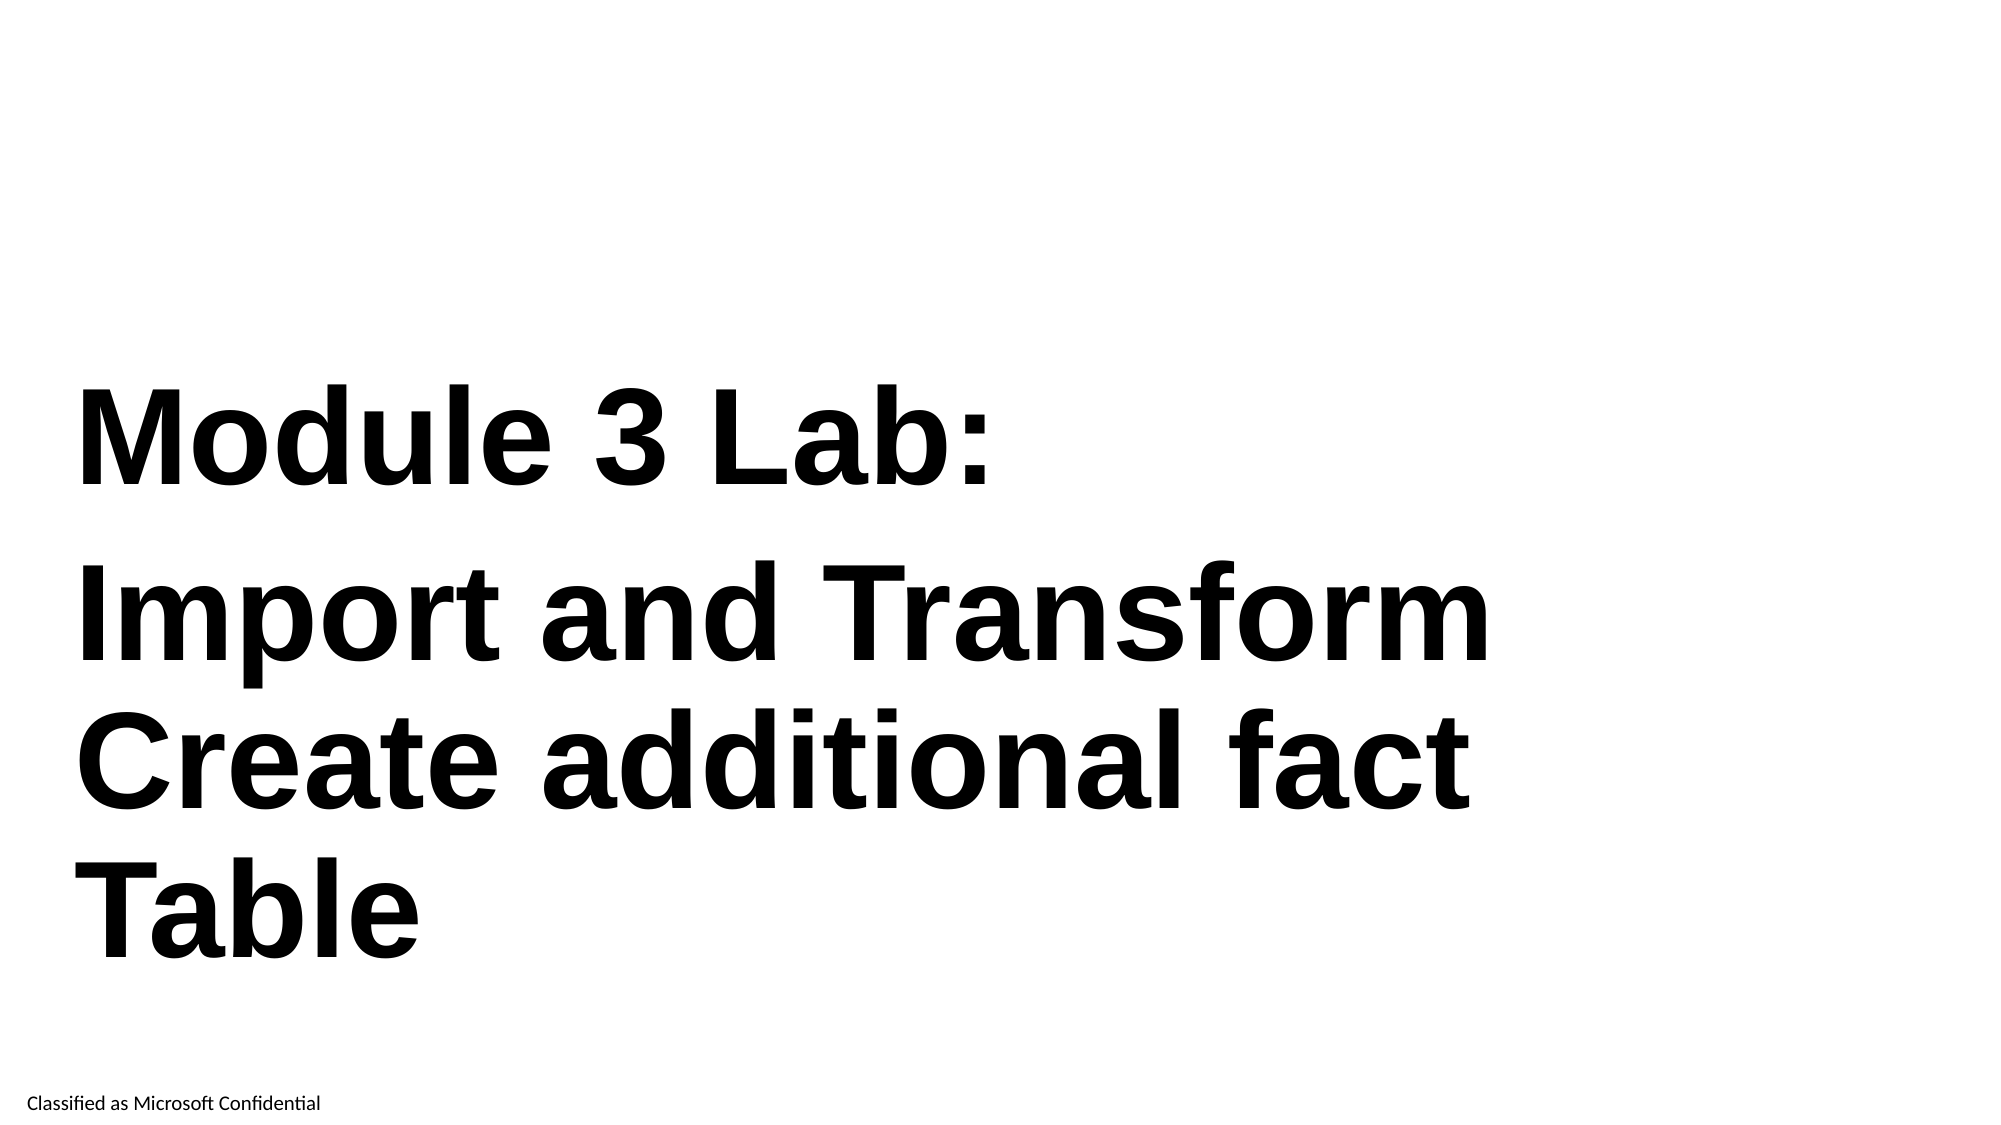

Module 3 Lab:
Import and Transform Create additional fact Table